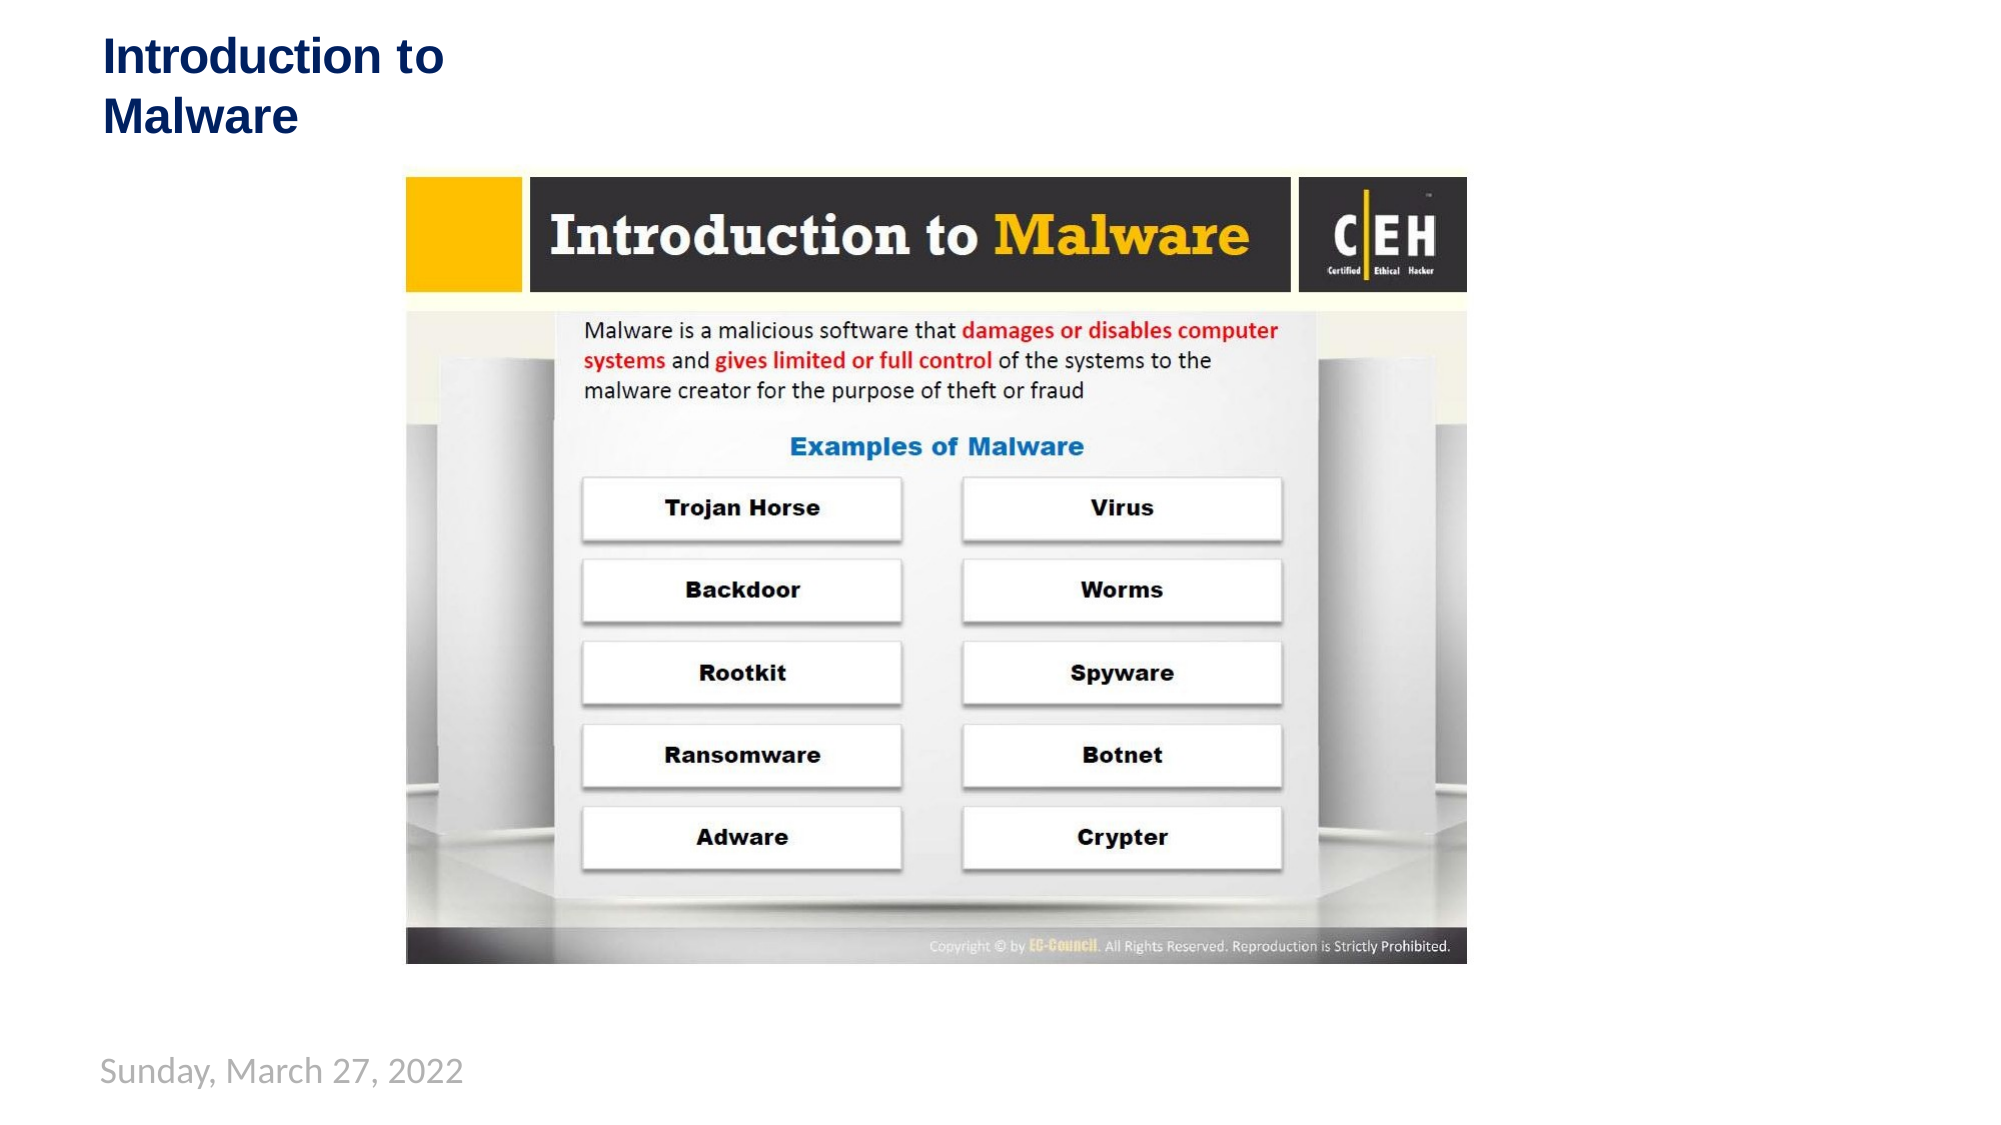

# Introduction to Malware

Sunday, March 27, 2022
21